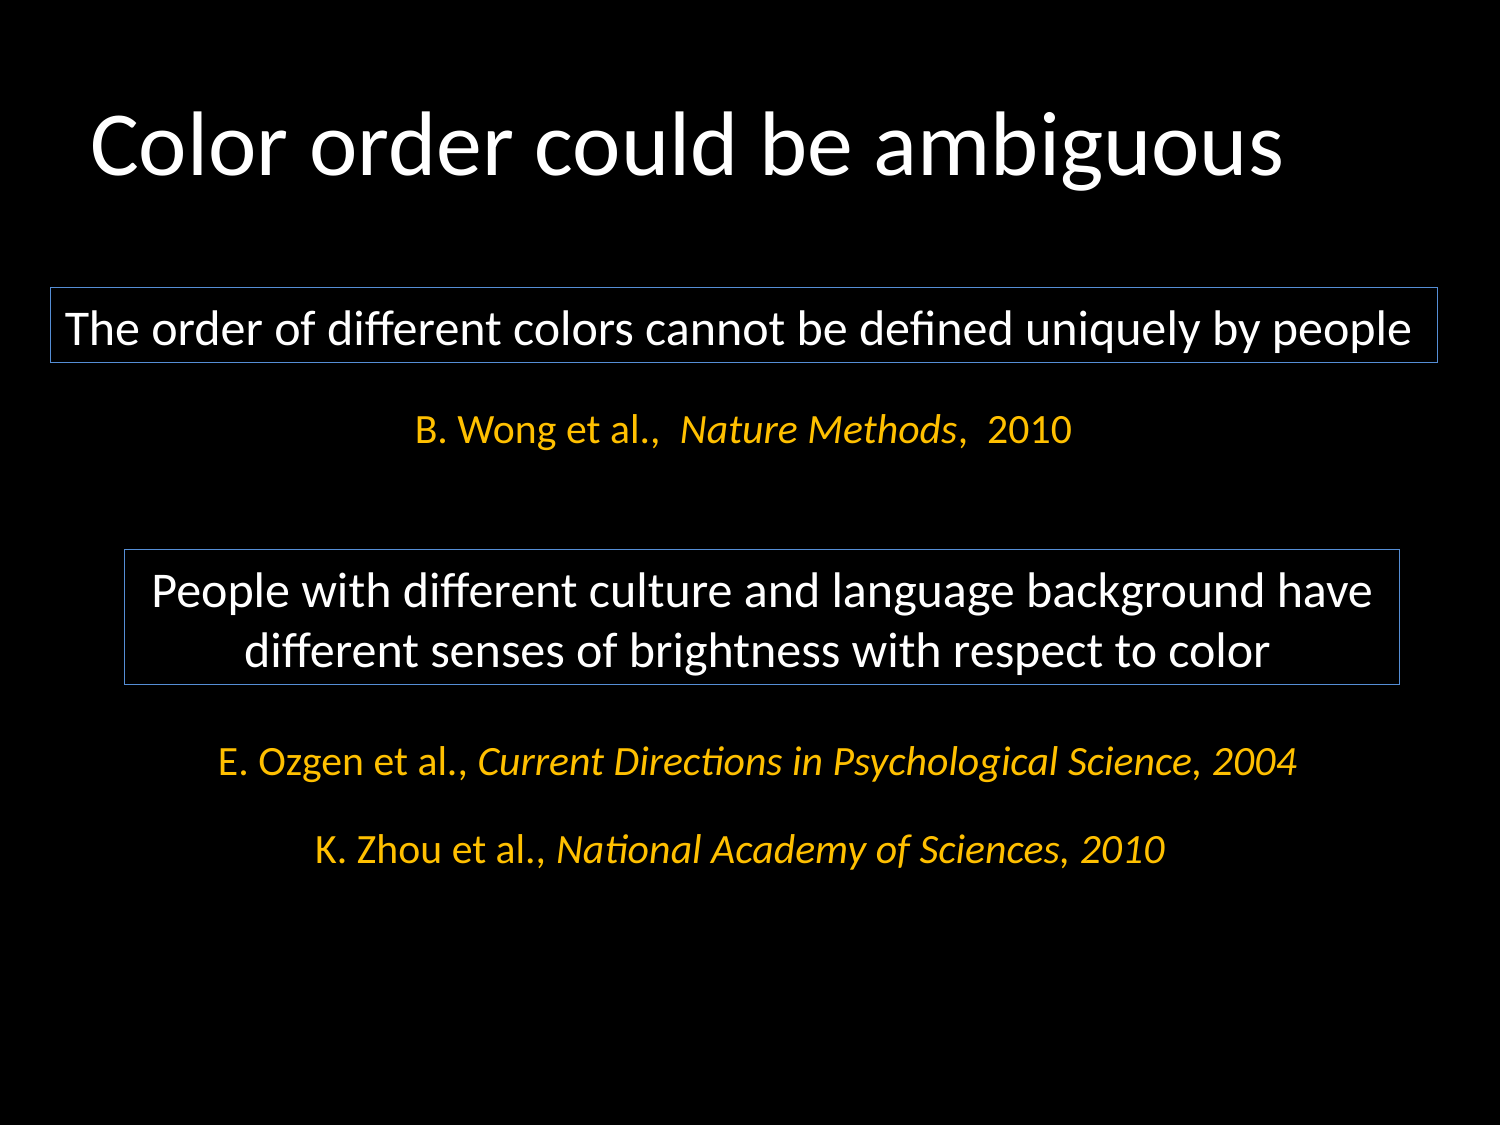

# Color order could be ambiguous
The order of different colors cannot be defined uniquely by people
B. Wong et al.,  Nature Methods,  2010
People with different culture and language background have different senses of brightness with respect to color.
E. Ozgen et al., Current Directions in Psychological Science, 2004
K. Zhou et al., National Academy of Sciences, 2010